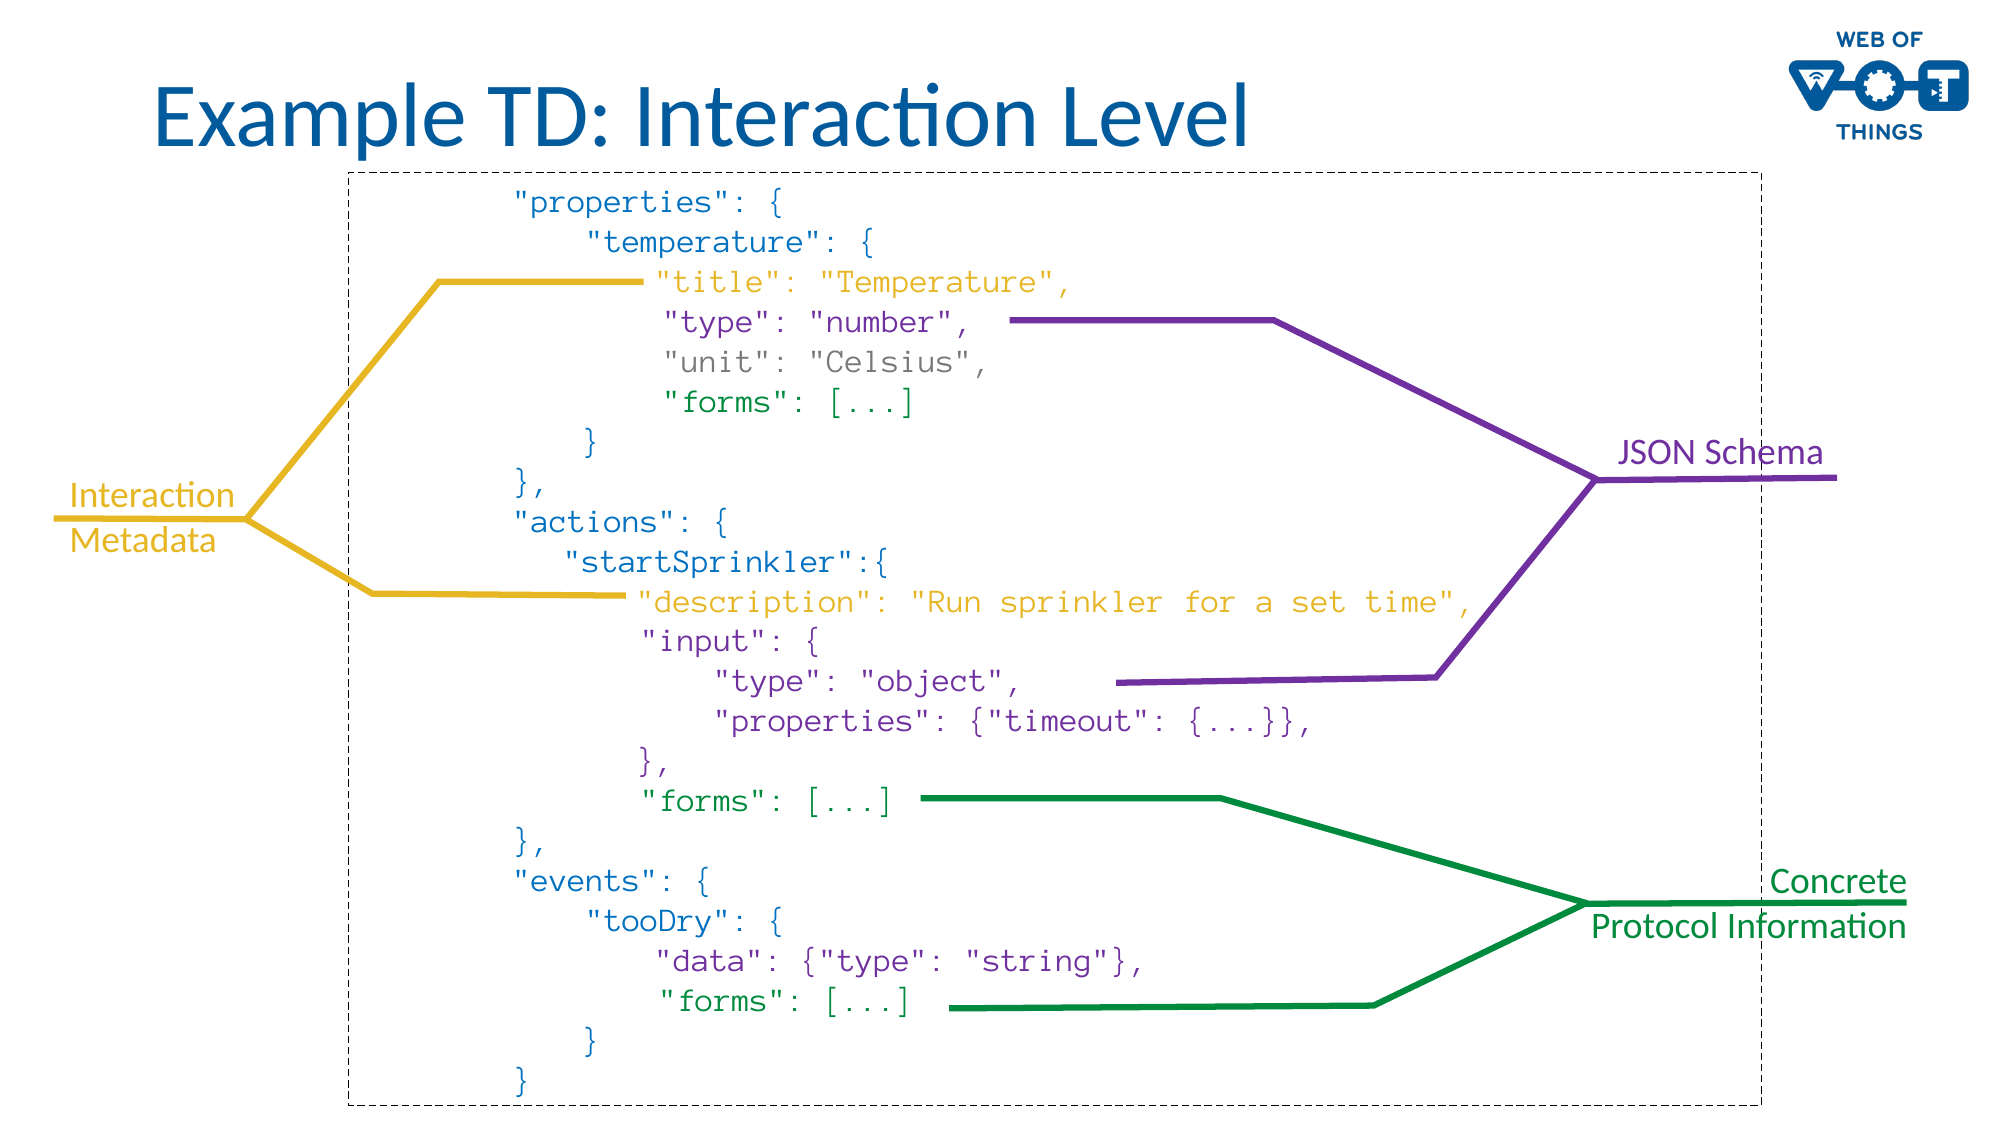

# Example TD: Interaction Level
	"properties": {
	    "temperature": {
                "title": "Temperature",
		"type": "number",
		"unit": "Celsius",
		"forms": [...]
            }
	},
	"actions": {
           "startSprinkler":{
               "description": "Run sprinkler for a set time",
	       "input": {
	           "type": "object",
	           "properties": {"timeout": {...}},
               },
	       "forms": [...]
        	},
	"events": {
	    "tooDry": {
                "data": {"type": "string"},
	        "forms": [...]
            }
	}

JSON Schema

Interaction
Metadata

Concrete
Protocol Information

11